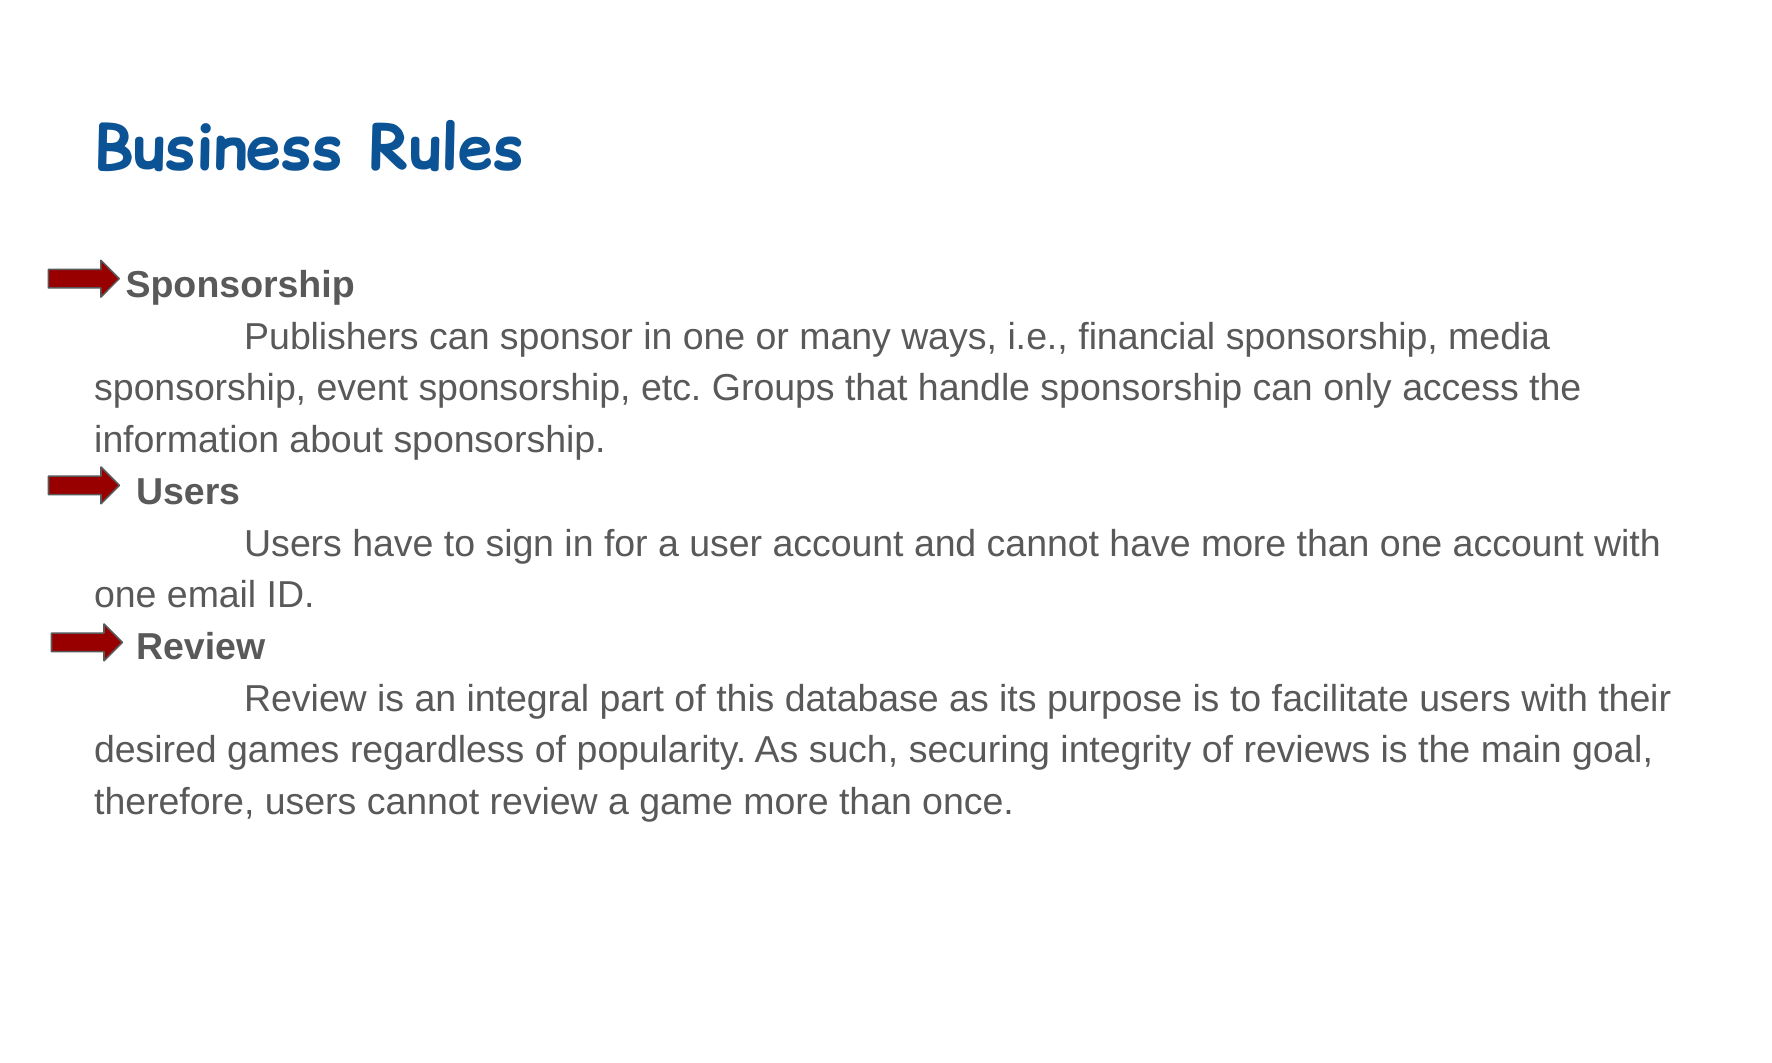

# Business Rules
   Sponsorship
	Publishers can sponsor in one or many ways, i.e., financial sponsorship, media sponsorship, event sponsorship, etc. Groups that handle sponsorship can only access the information about sponsorship.
    Users
	Users have to sign in for a user account and cannot have more than one account with one email ID.
    Review
	Review is an integral part of this database as its purpose is to facilitate users with their desired games regardless of popularity. As such, securing integrity of reviews is the main goal, therefore, users cannot review a game more than once.